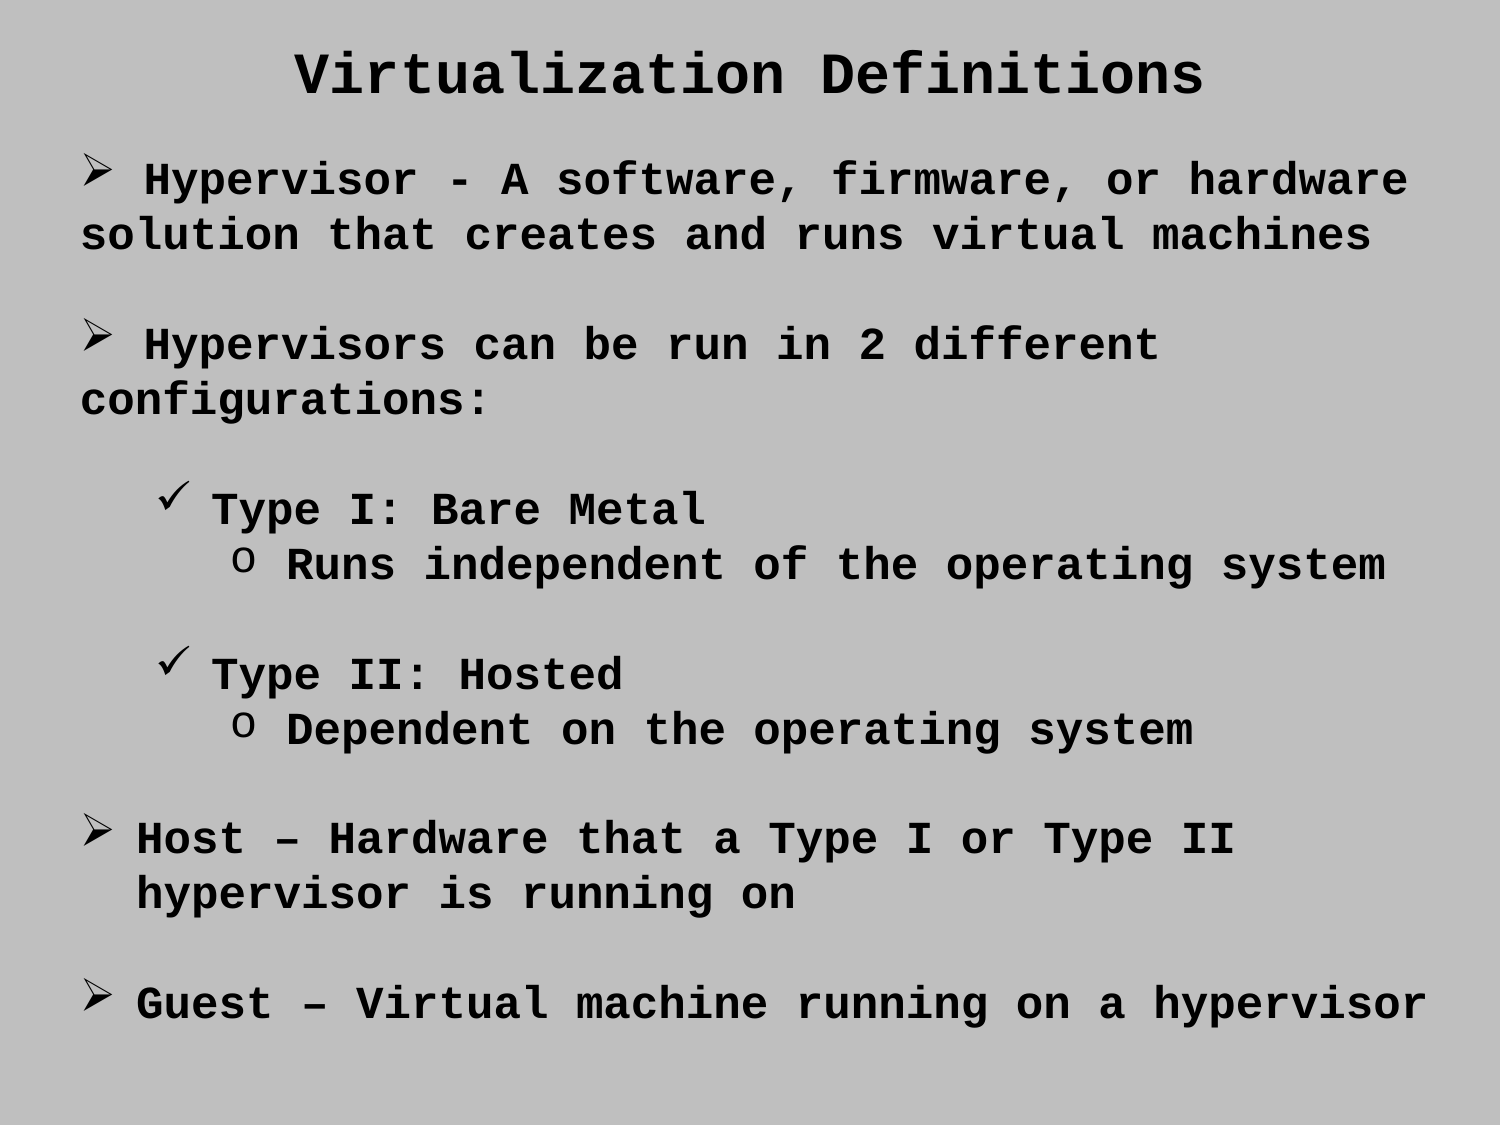

Virtualization Definitions
 Hypervisor - A software, firmware, or hardware solution that creates and runs virtual machines

 Hypervisors can be run in 2 different configurations:

Type I: Bare Metal
Runs independent of the operating system

Type II: Hosted
Dependent on the operating system

Host – Hardware that a Type I or Type II hypervisor is running on

Guest – Virtual machine running on a hypervisor